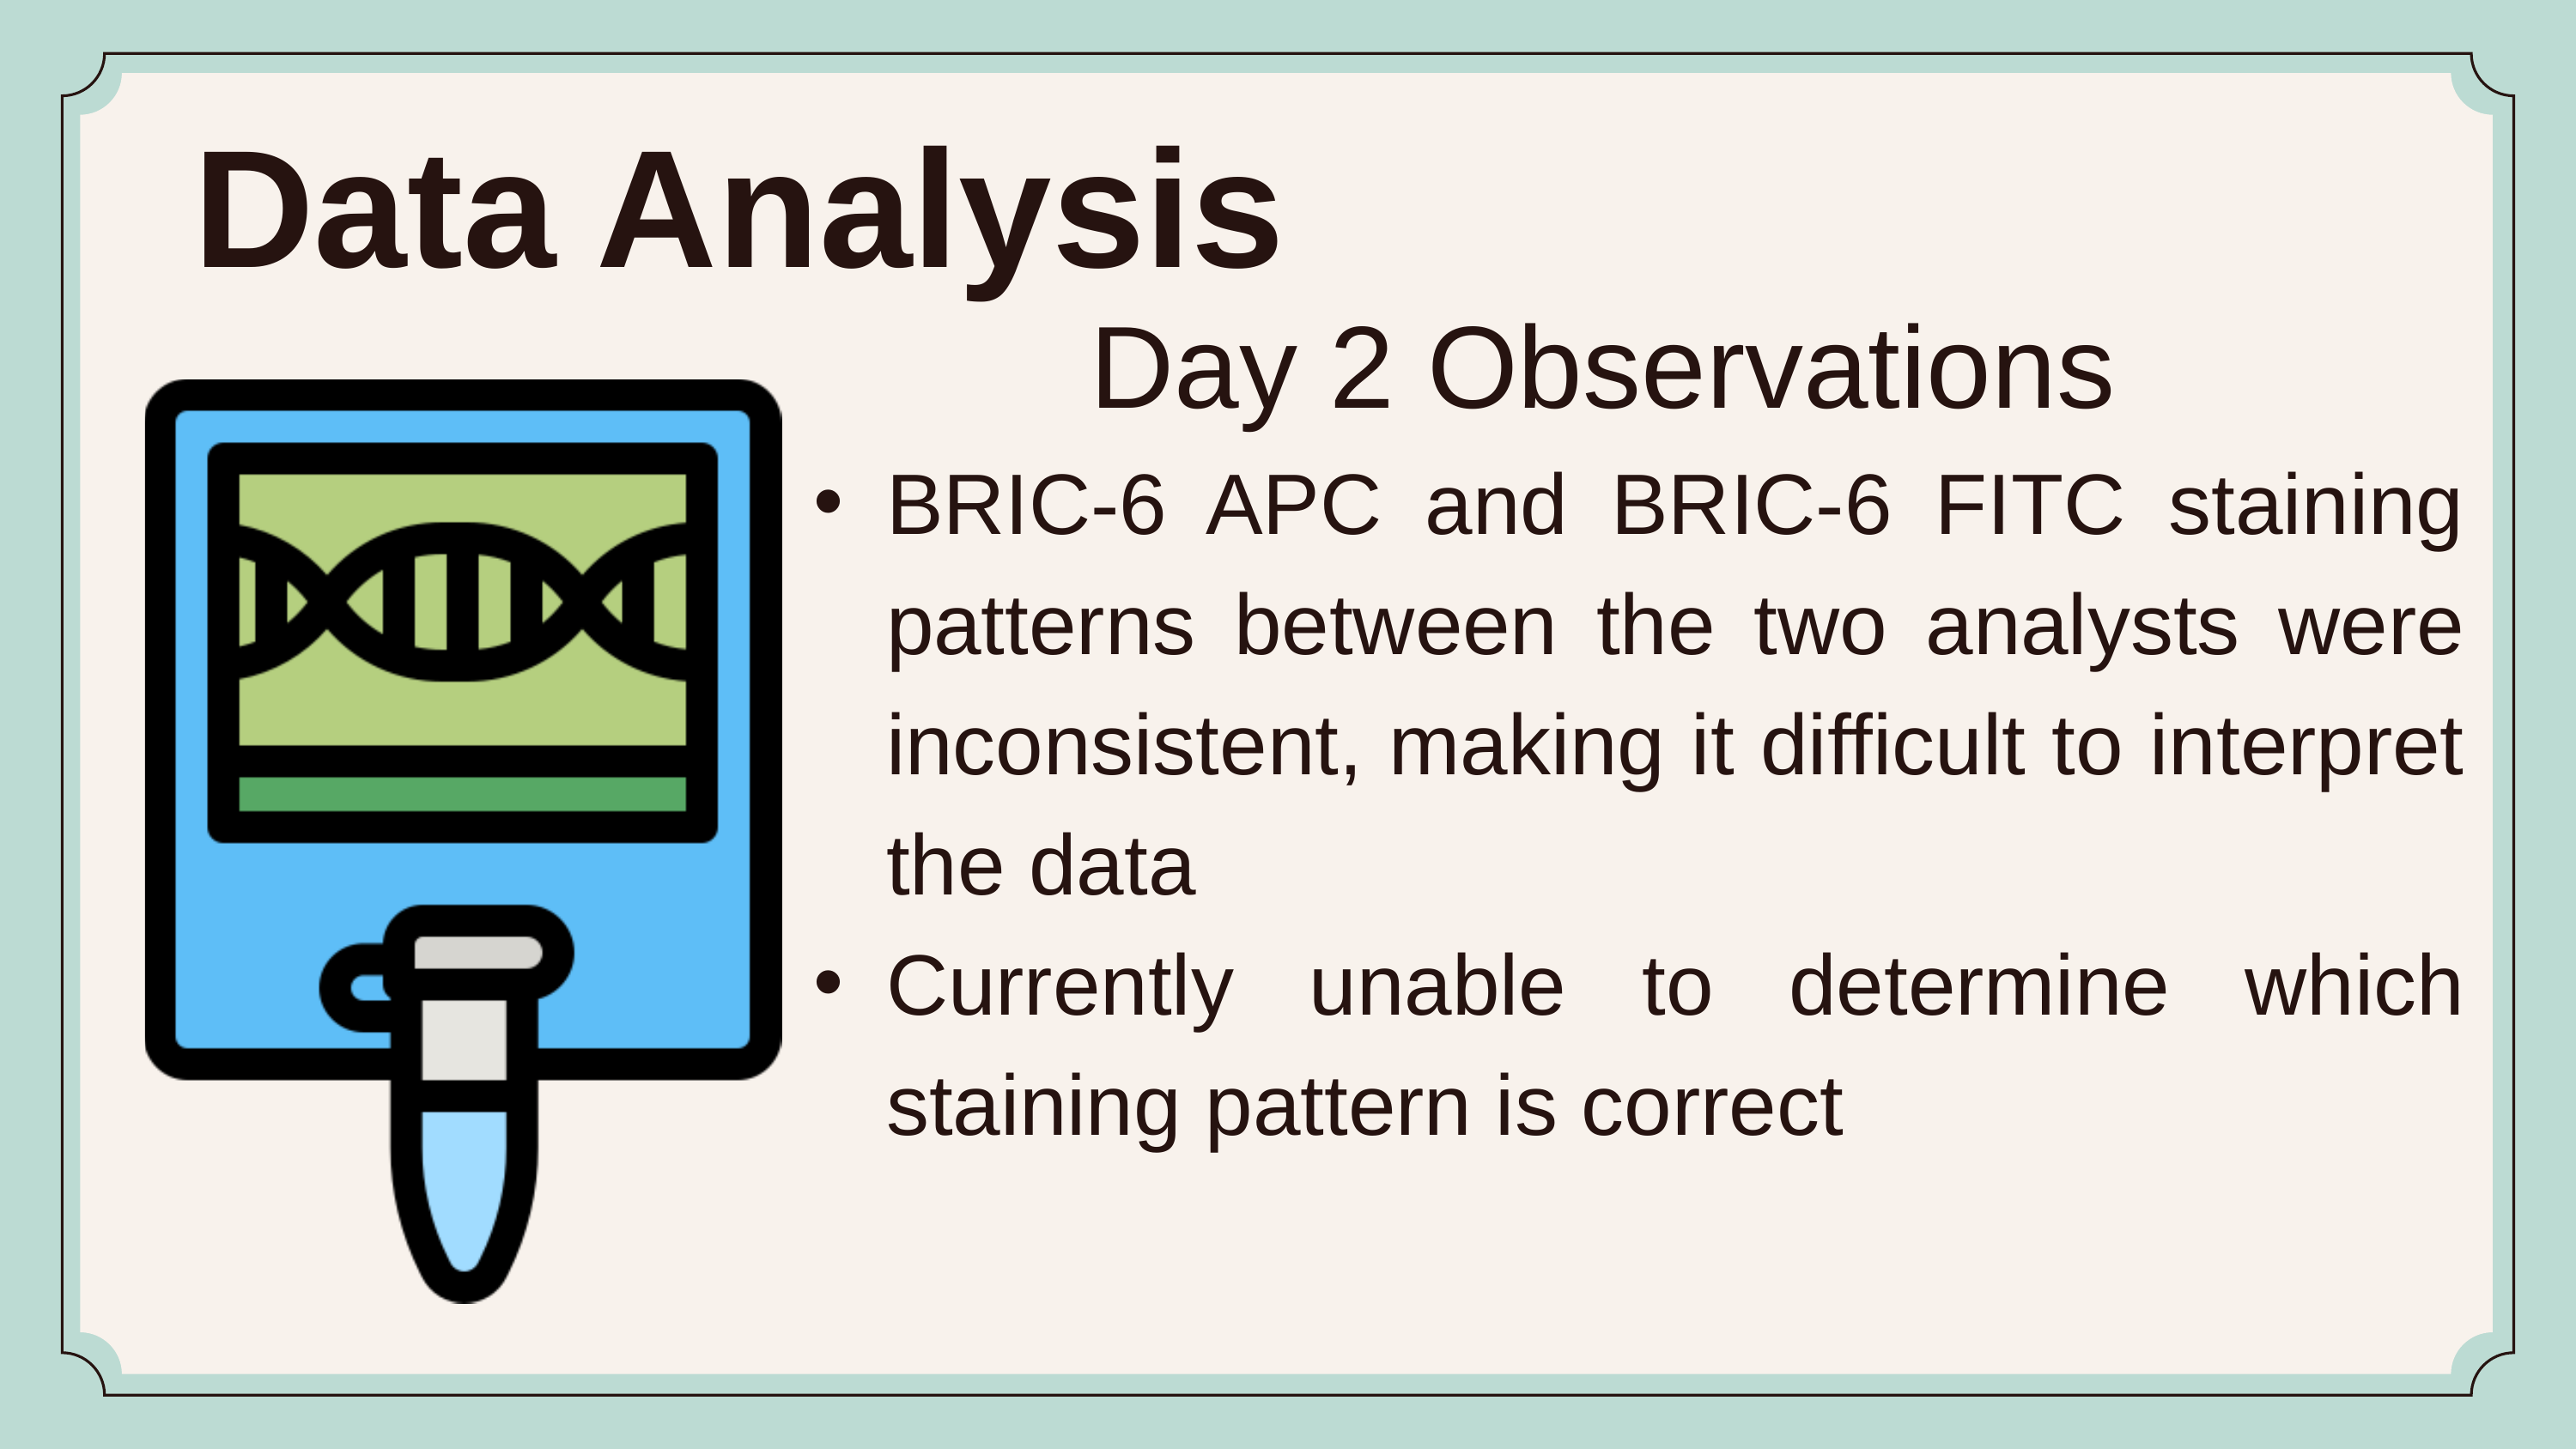

Data Analysis
Day 2 Observations
BRIC-6 APC and BRIC-6 FITC staining patterns between the two analysts were inconsistent, making it difficult to interpret the data
Currently unable to determine which staining pattern is correct